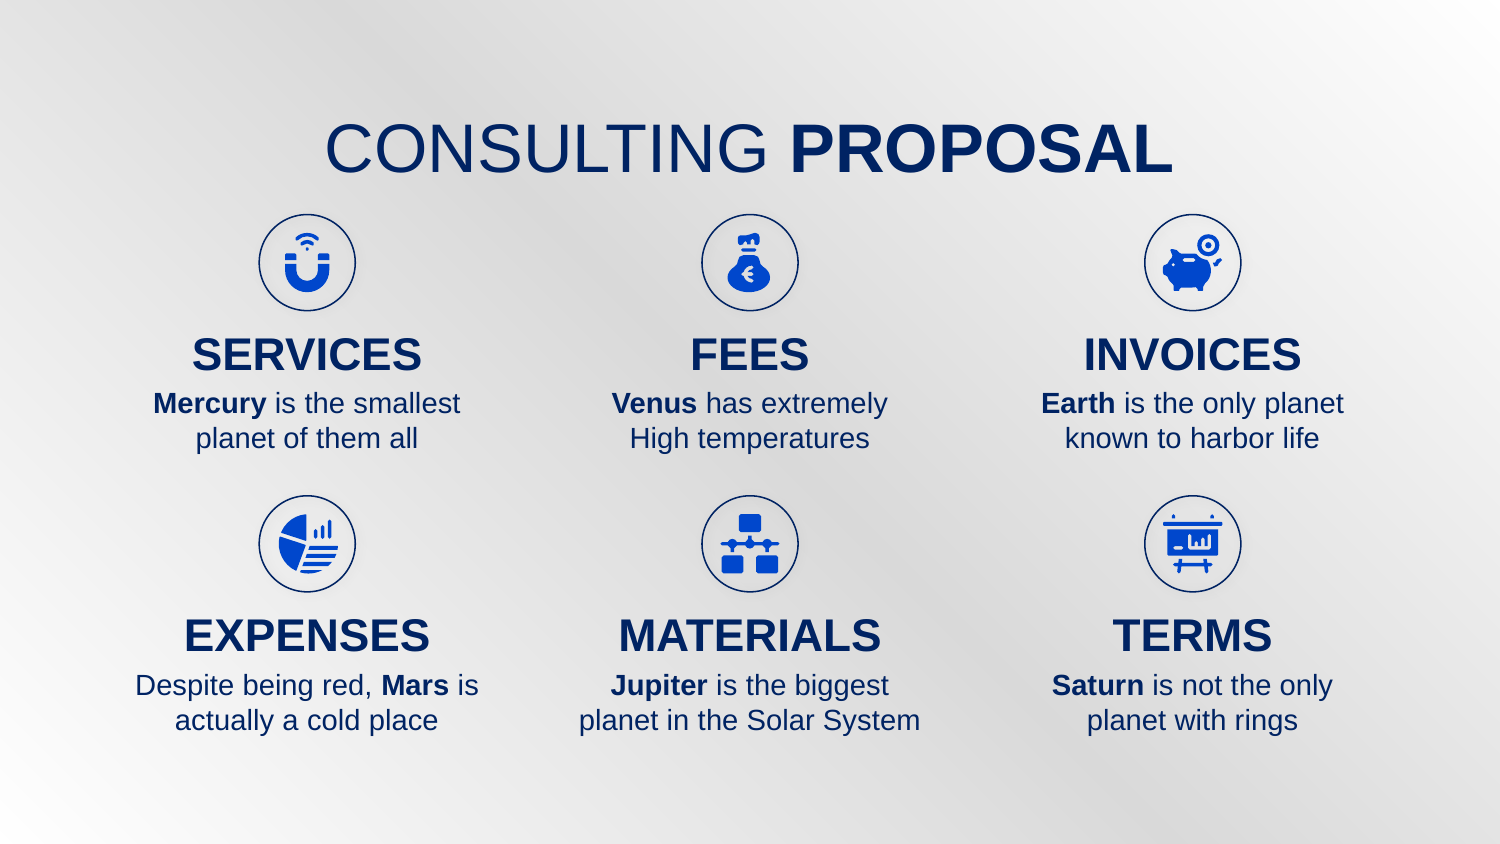

CONSULTING PROPOSAL

# SERVICES
FEES
INVOICES
Mercury is the smallest planet of them all
Venus has extremely
High temperatures
Earth is the only planet known to harbor life

EXPENSES
MATERIALS
TERMS
Despite being red, Mars is actually a cold place
Jupiter is the biggest planet in the Solar System
Saturn is not the only planet with rings